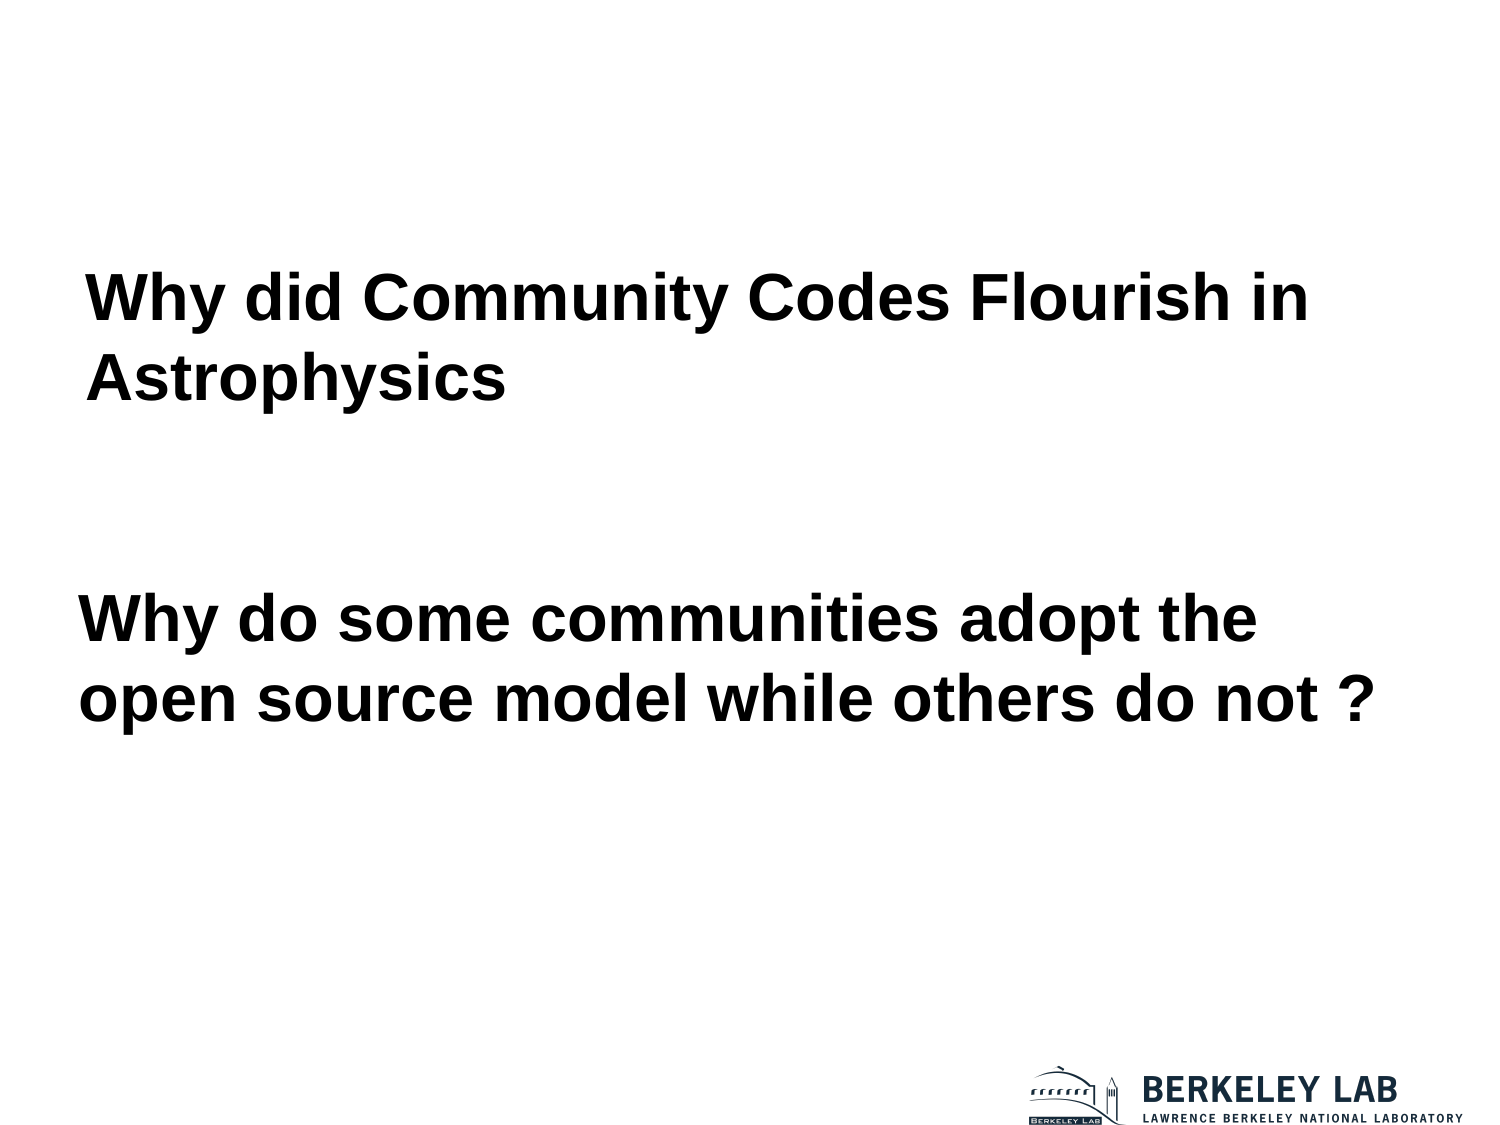

# Why did Community Codes Flourish in Astrophysics
Why do some communities adopt the open source model while others do not ?